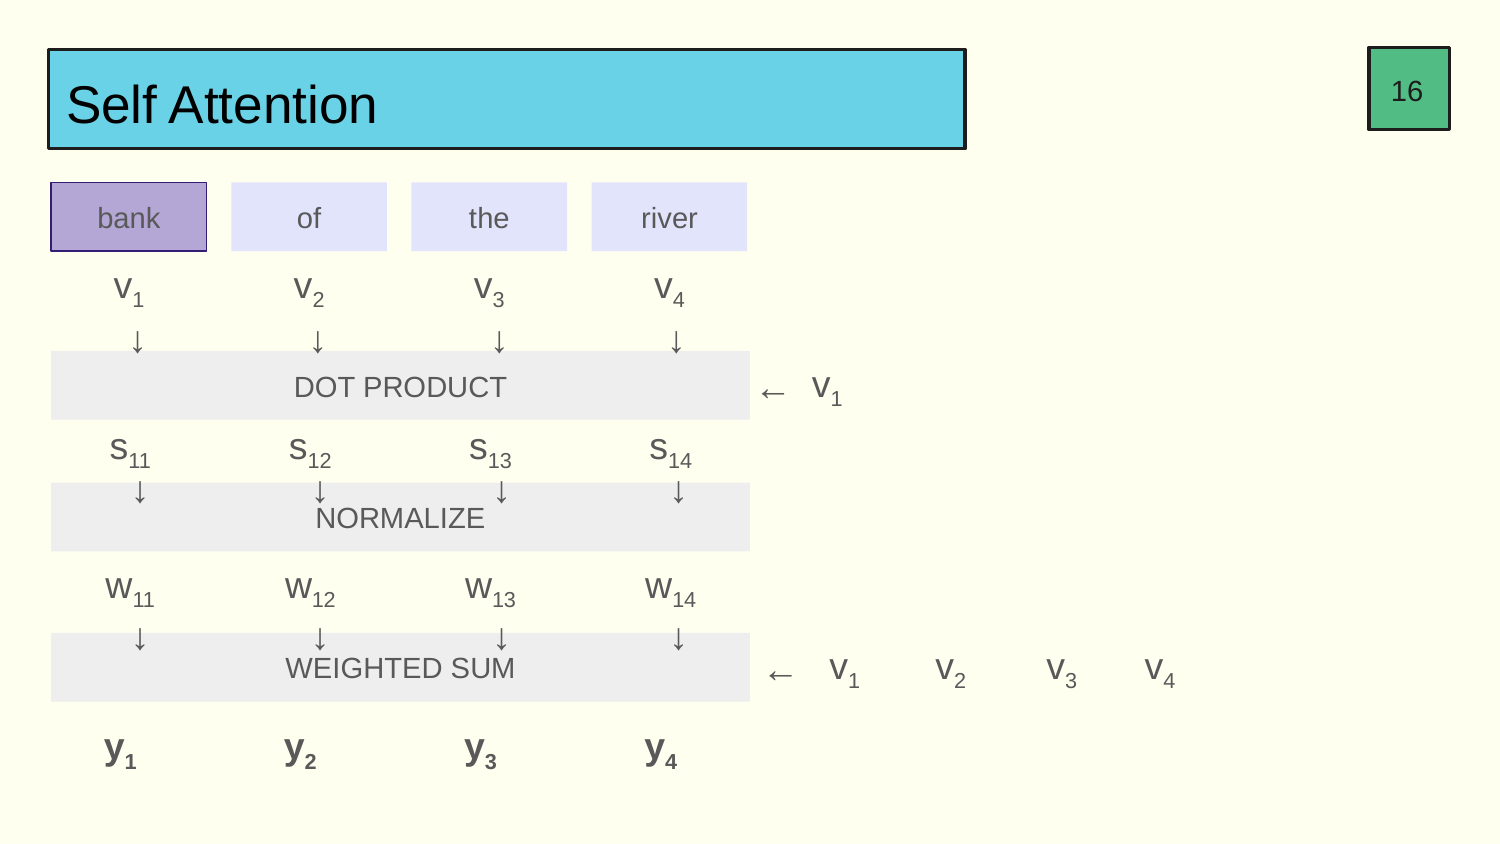

16
Self Attention
bank
of
the
river
v1
v2
v3
v4
←
←
←
←
DOT PRODUCT
←
v1
s11
s12
s13
s14
←
←
←
←
NORMALIZE
w11
w12
w13
w14
←
←
←
←
WEIGHTED SUM
v1
v2
v3
v4
←
y1
y2
y3
y4